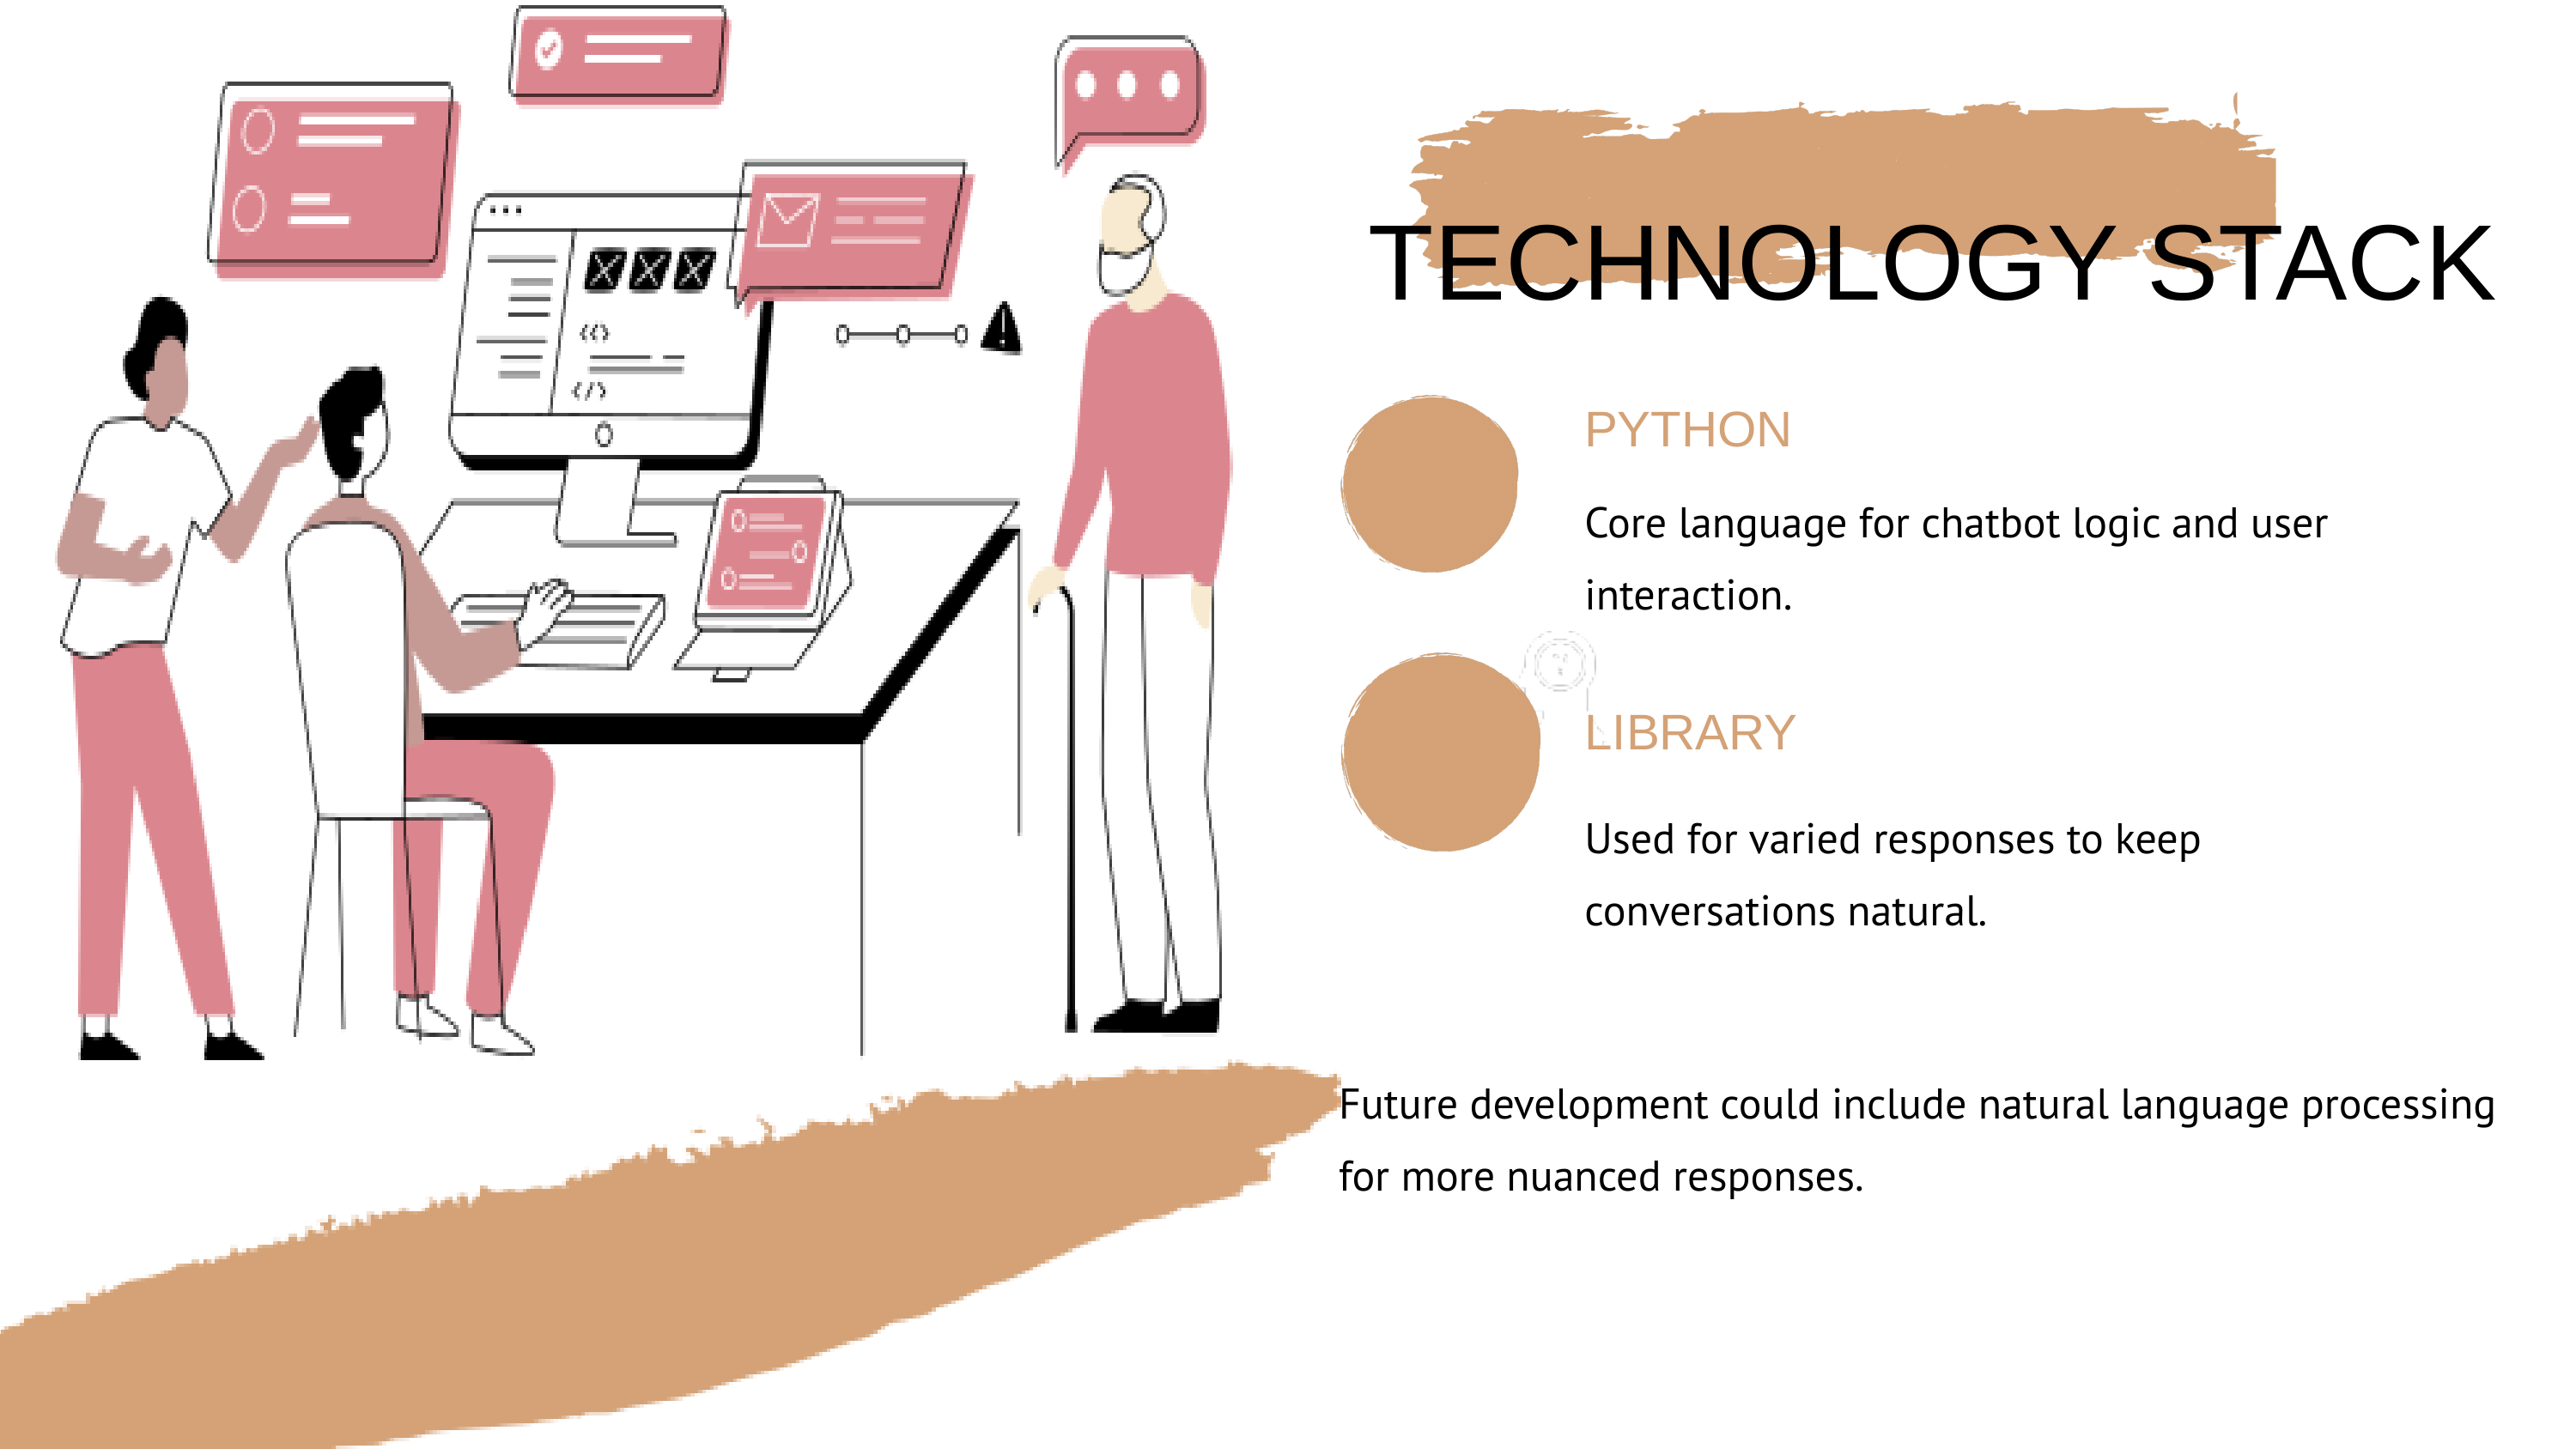

TECHNOLOGY STACK
PYTHON

Core language for chatbot logic and user interaction.

LIBRARY
Used for varied responses to keep conversations natural.
Future development could include natural language processing for more nuanced responses.